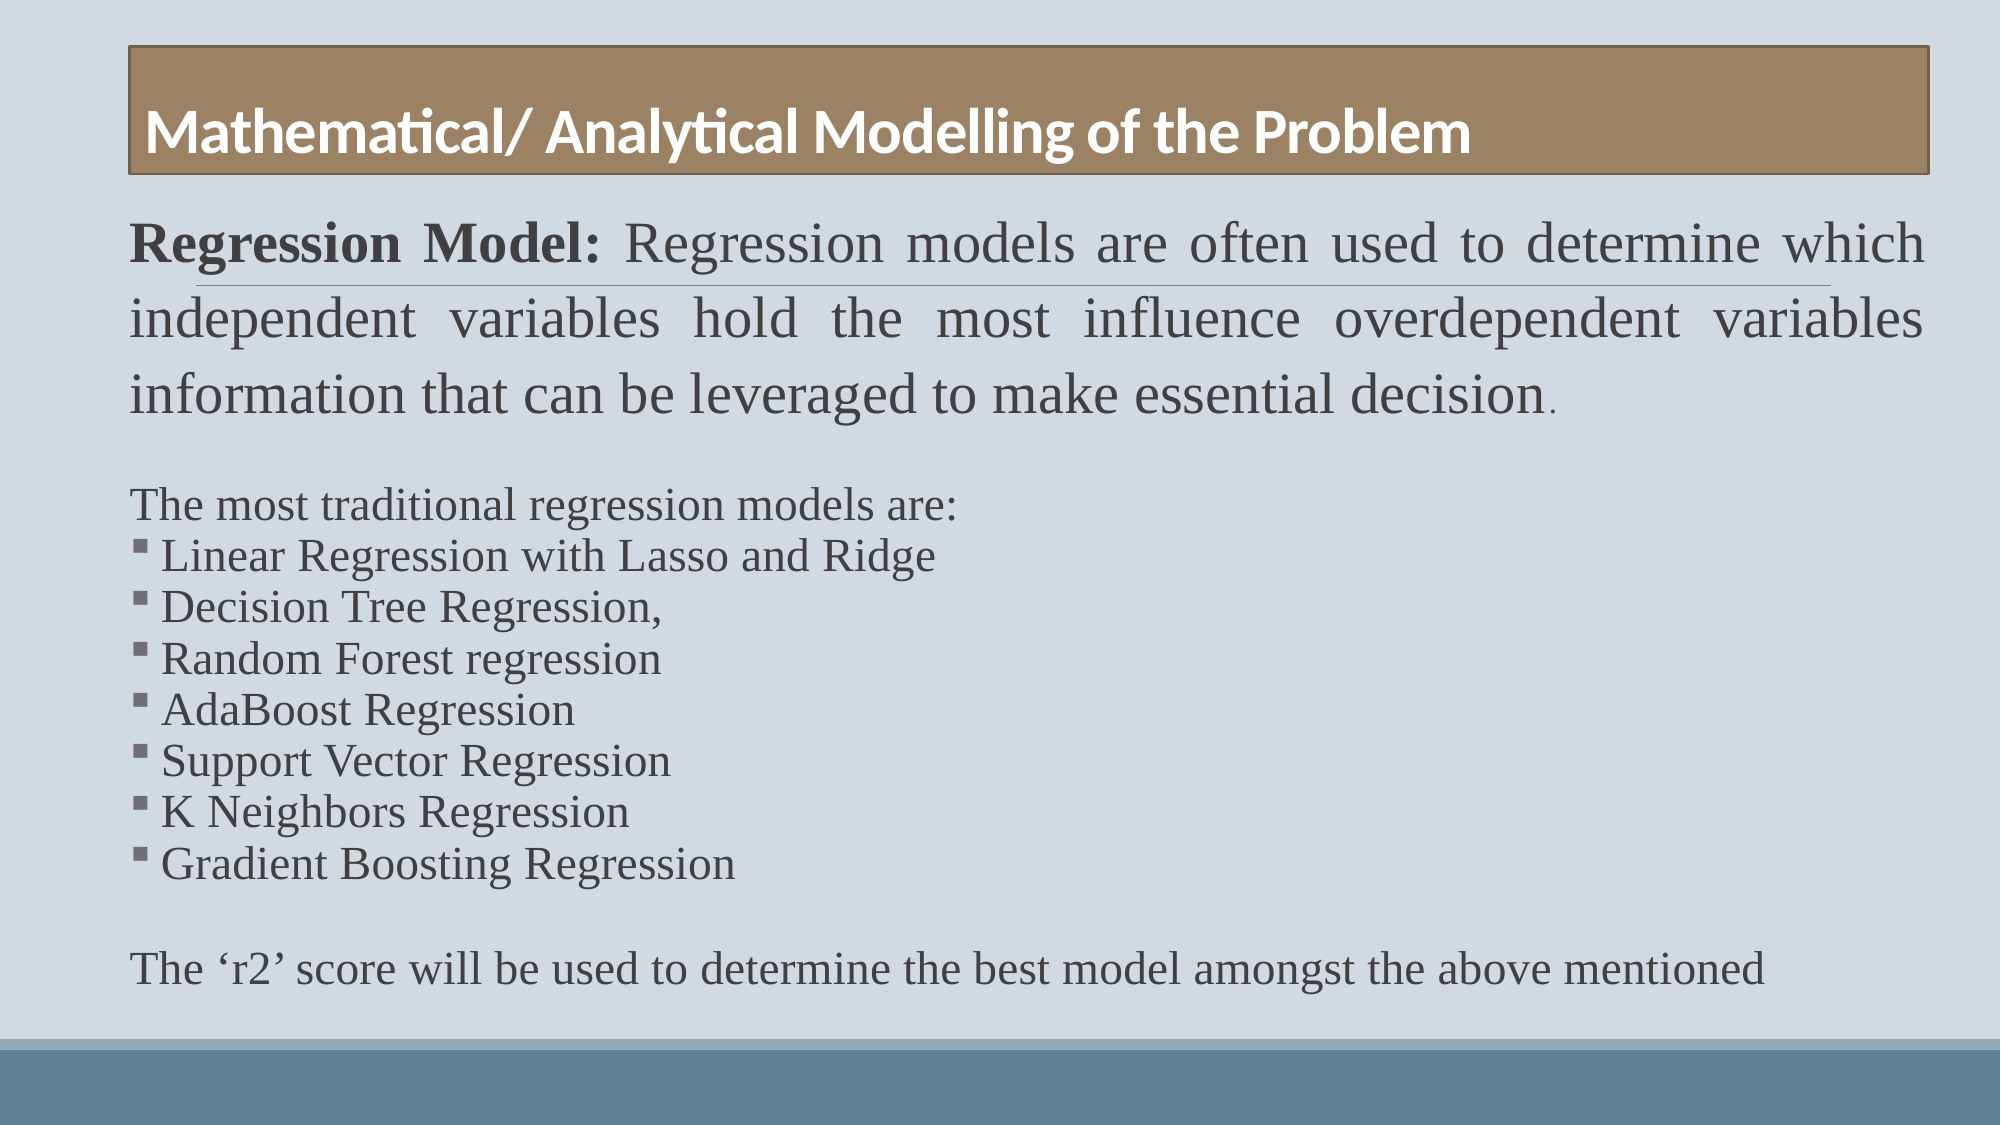

# Mathematical/ Analytical Modelling of the Problem
Regression Model: Regression models are often used to determine which independent variables hold the most influence overdependent variables information that can be leveraged to make essential decision.
The most traditional regression models are:
 Linear Regression with Lasso and Ridge
 Decision Tree Regression,
 Random Forest regression
 AdaBoost Regression
 Support Vector Regression
 K Neighbors Regression
 Gradient Boosting Regression
The ‘r2’ score will be used to determine the best model amongst the above mentioned